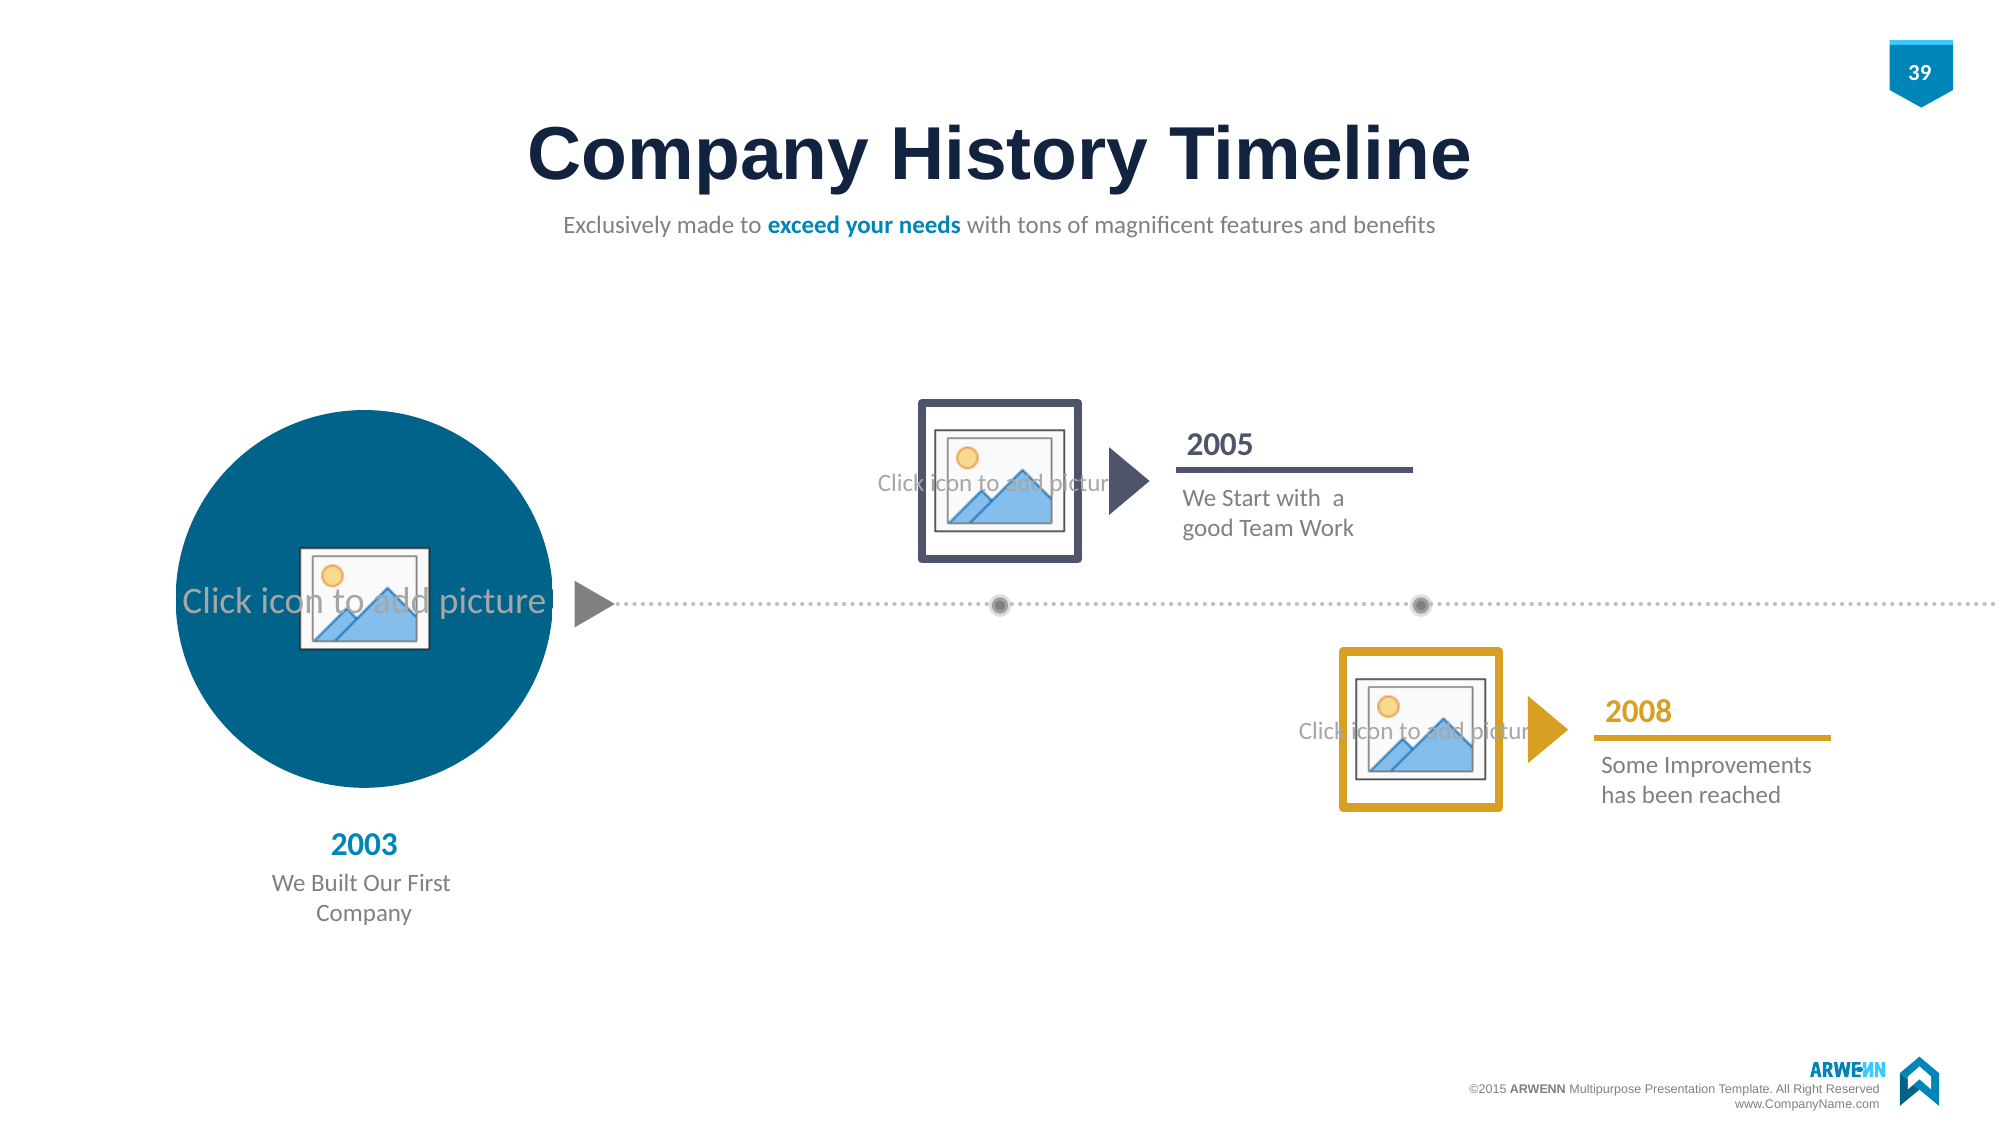

# Company History Timeline
Exclusively made to exceed your needs with tons of magnificent features and benefits

2005
We Start with  a good Team Work

2008
Some Improvements has been reached

2003
We Built Our First
Company